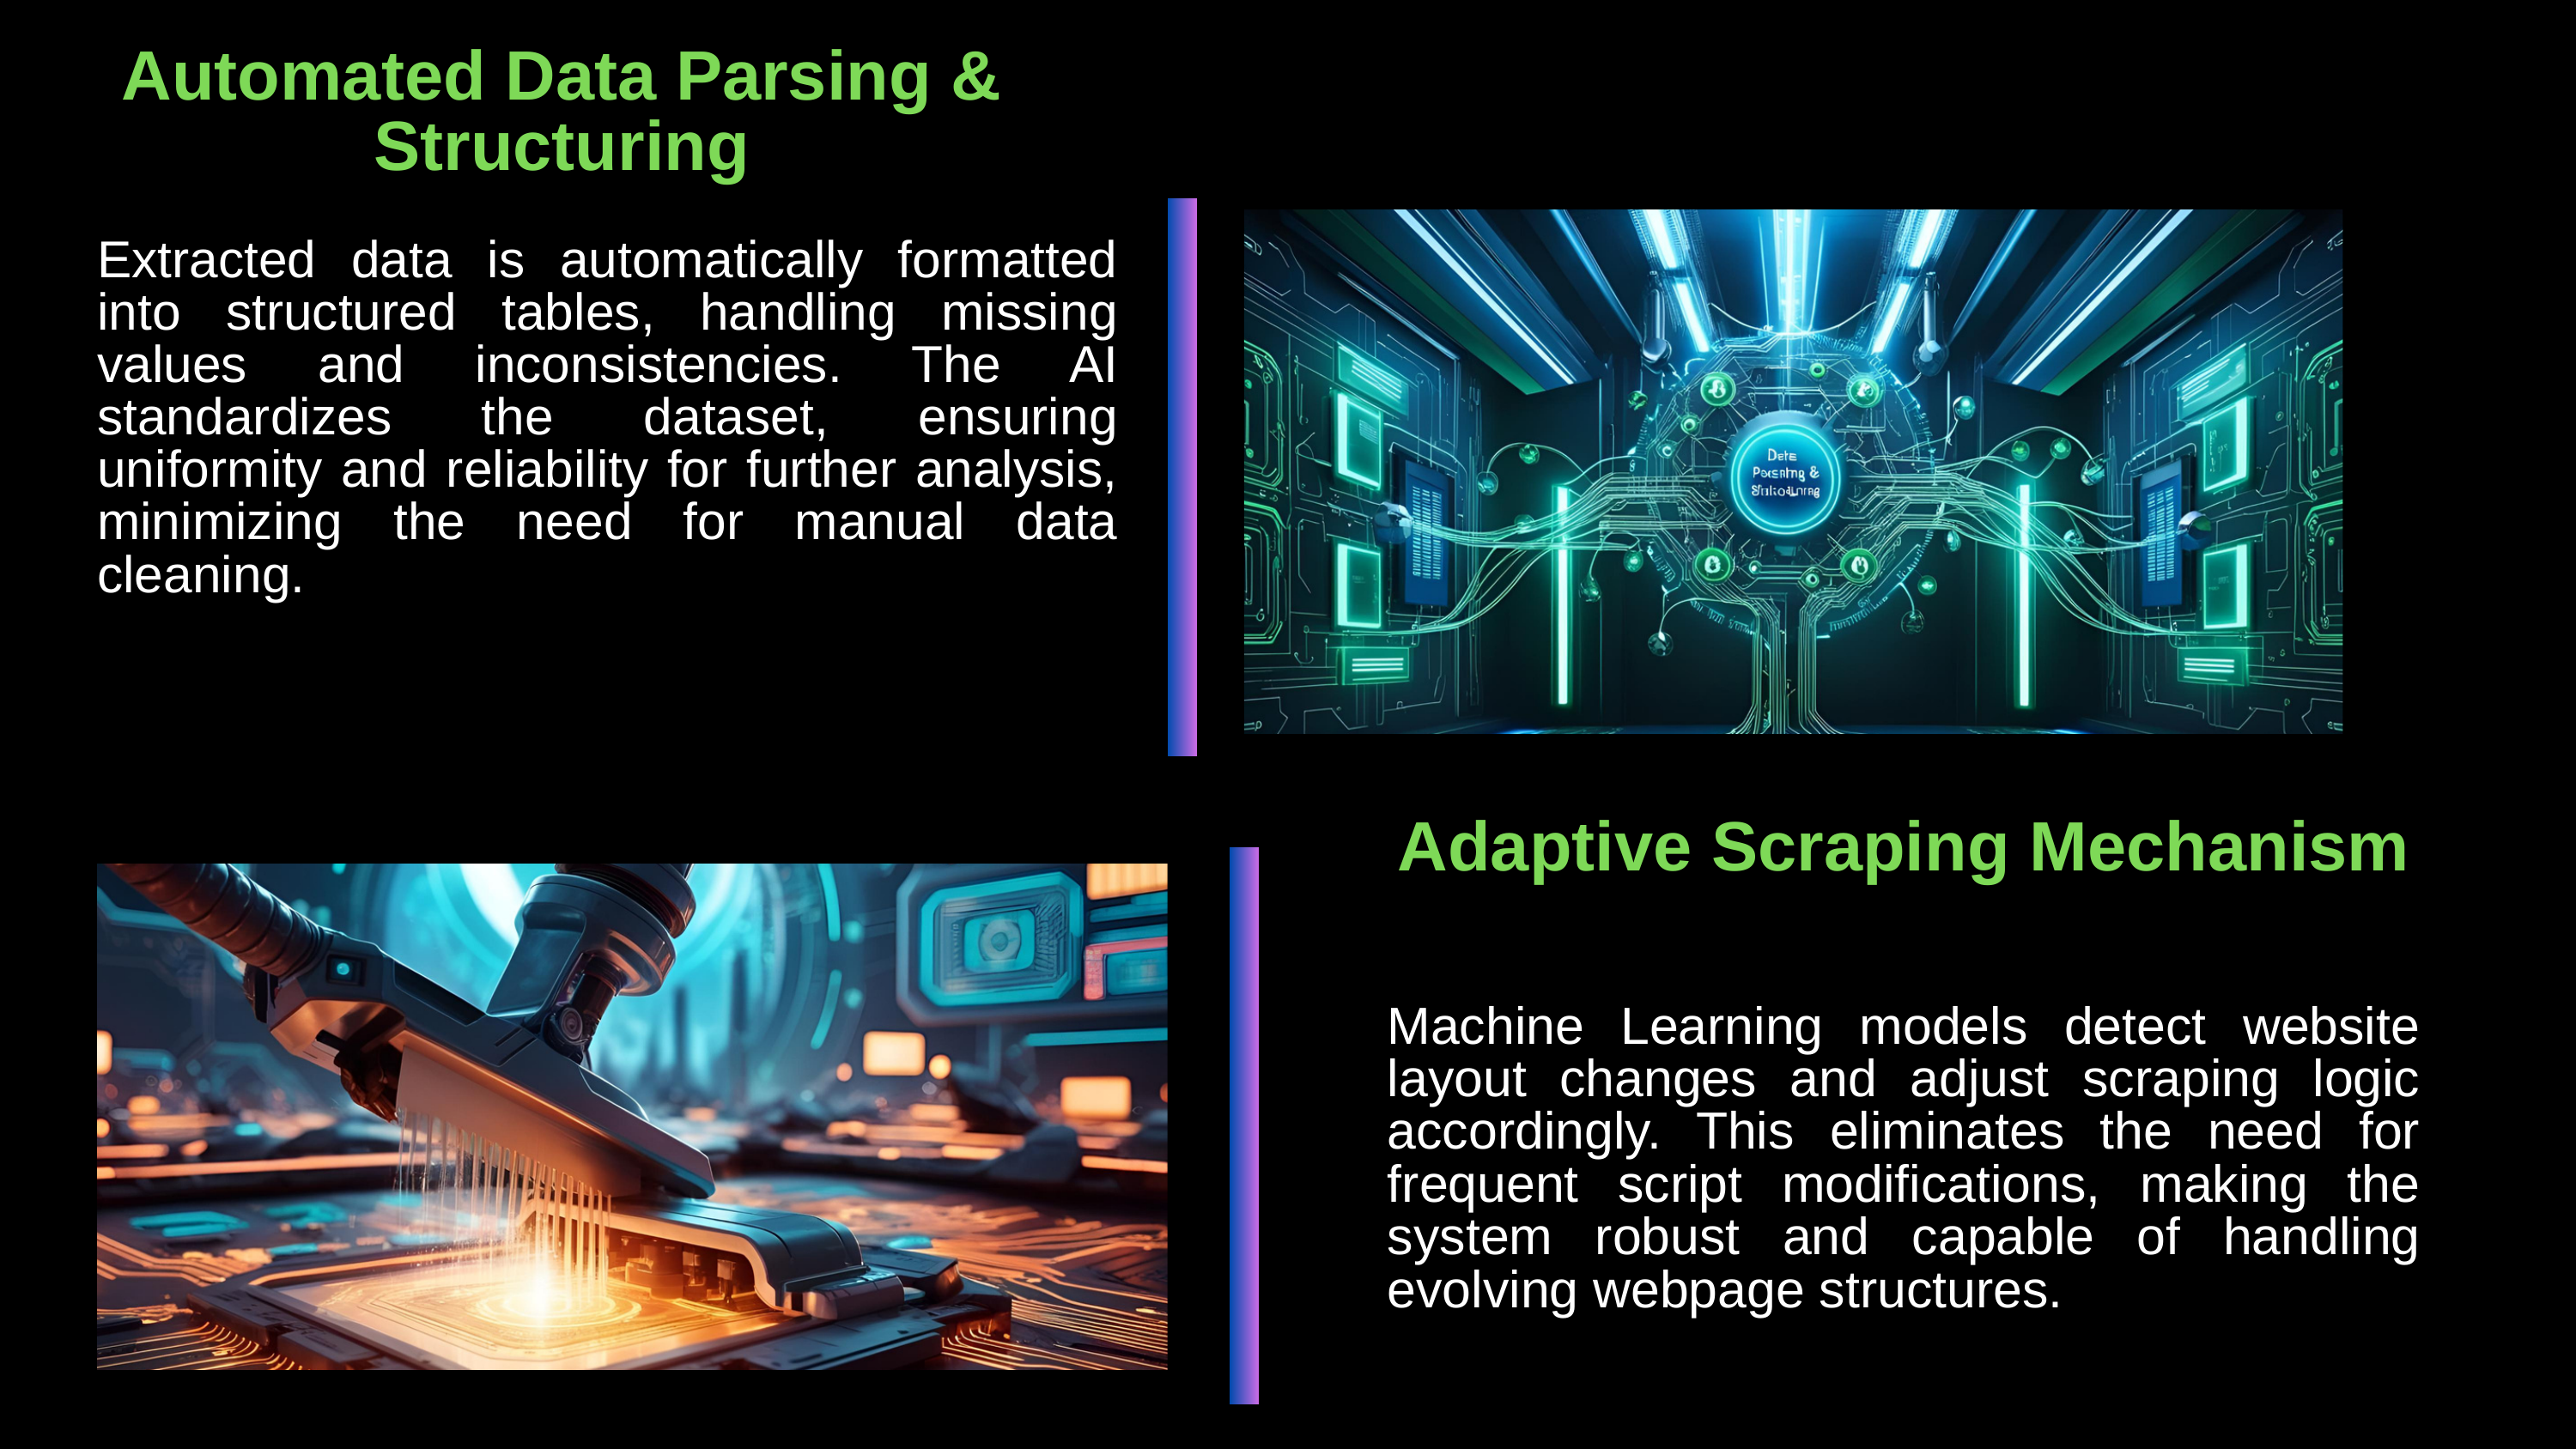

Automated Data Parsing & Structuring

Extracted data is automatically formatted into structured tables, handling missing values and inconsistencies. The AI standardizes the dataset, ensuring uniformity and reliability for further analysis, minimizing the need for manual data cleaning.
Adaptive Scraping Mechanism

Machine Learning models detect website layout changes and adjust scraping logic accordingly. This eliminates the need for frequent script modifications, making the system robust and capable of handling evolving webpage structures.